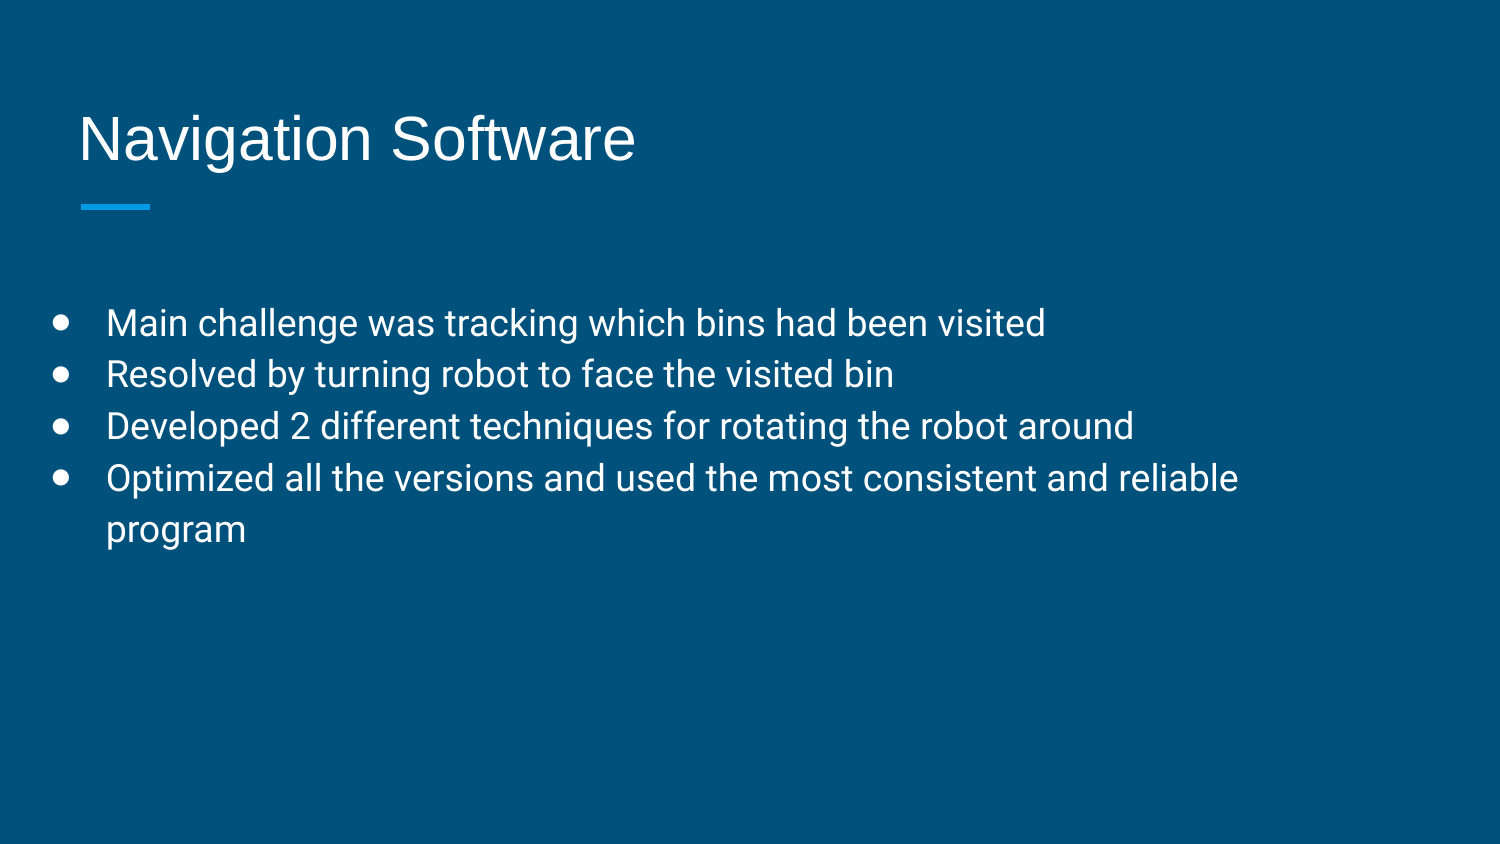

# Navigation Software

Main challenge was tracking which bins had been visited
Resolved by turning robot to face the visited bin
Developed 2 different techniques for rotating the robot around
Optimized all the versions and used the most consistent and reliable program